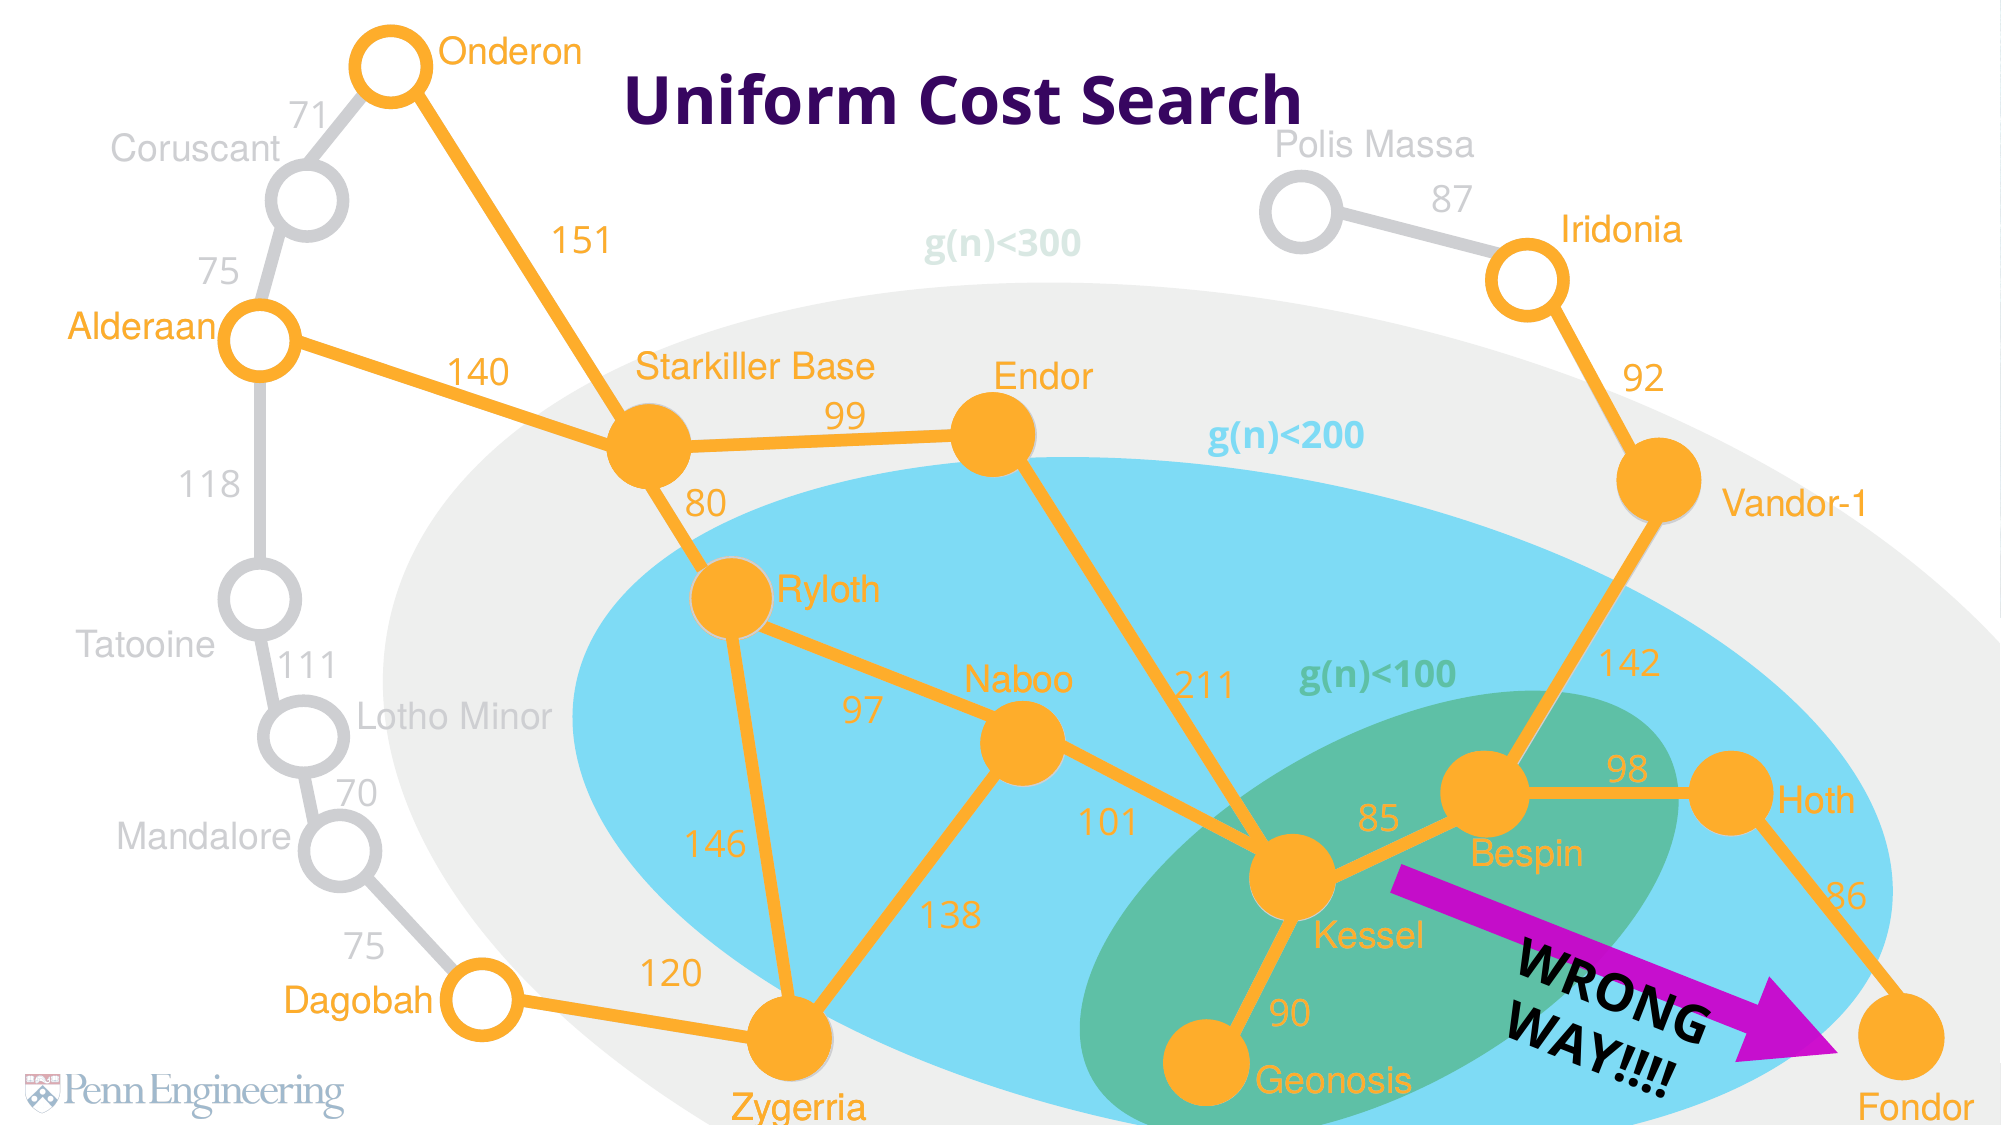

Onderon

71
Polis Massa
Coruscant

87

Iridonia
151
75

Alderaan

Starkiller Base
140
Endor
92
99

118
Vandor-1
80

Ryloth

Tatooine
142
111
Naboo
211
97
Lotho Minor

98

70
Hoth
85
101
Mandalore
146

Bespin

86
138
Kessel
75
120

Dagobah
90

Geonosis
Zygerria
Fondor
Onderon

151
Alderaan

140

Uniform Cost Search
Iridonia

92

g(n)<300

Starkiller Base

80

Ryloth
146

Zygerria
Endor

Naboo

85
101
Bespin

Kessel
90

Geonosis
211
99

g(n)<200

Vandor-1
142
98

Hoth
Ryloth

Naboo
97

138

Zygerria
g(n)<100

Hoth
86

Fondor
 WRONG
  WAY!!!!
120

Dagobah